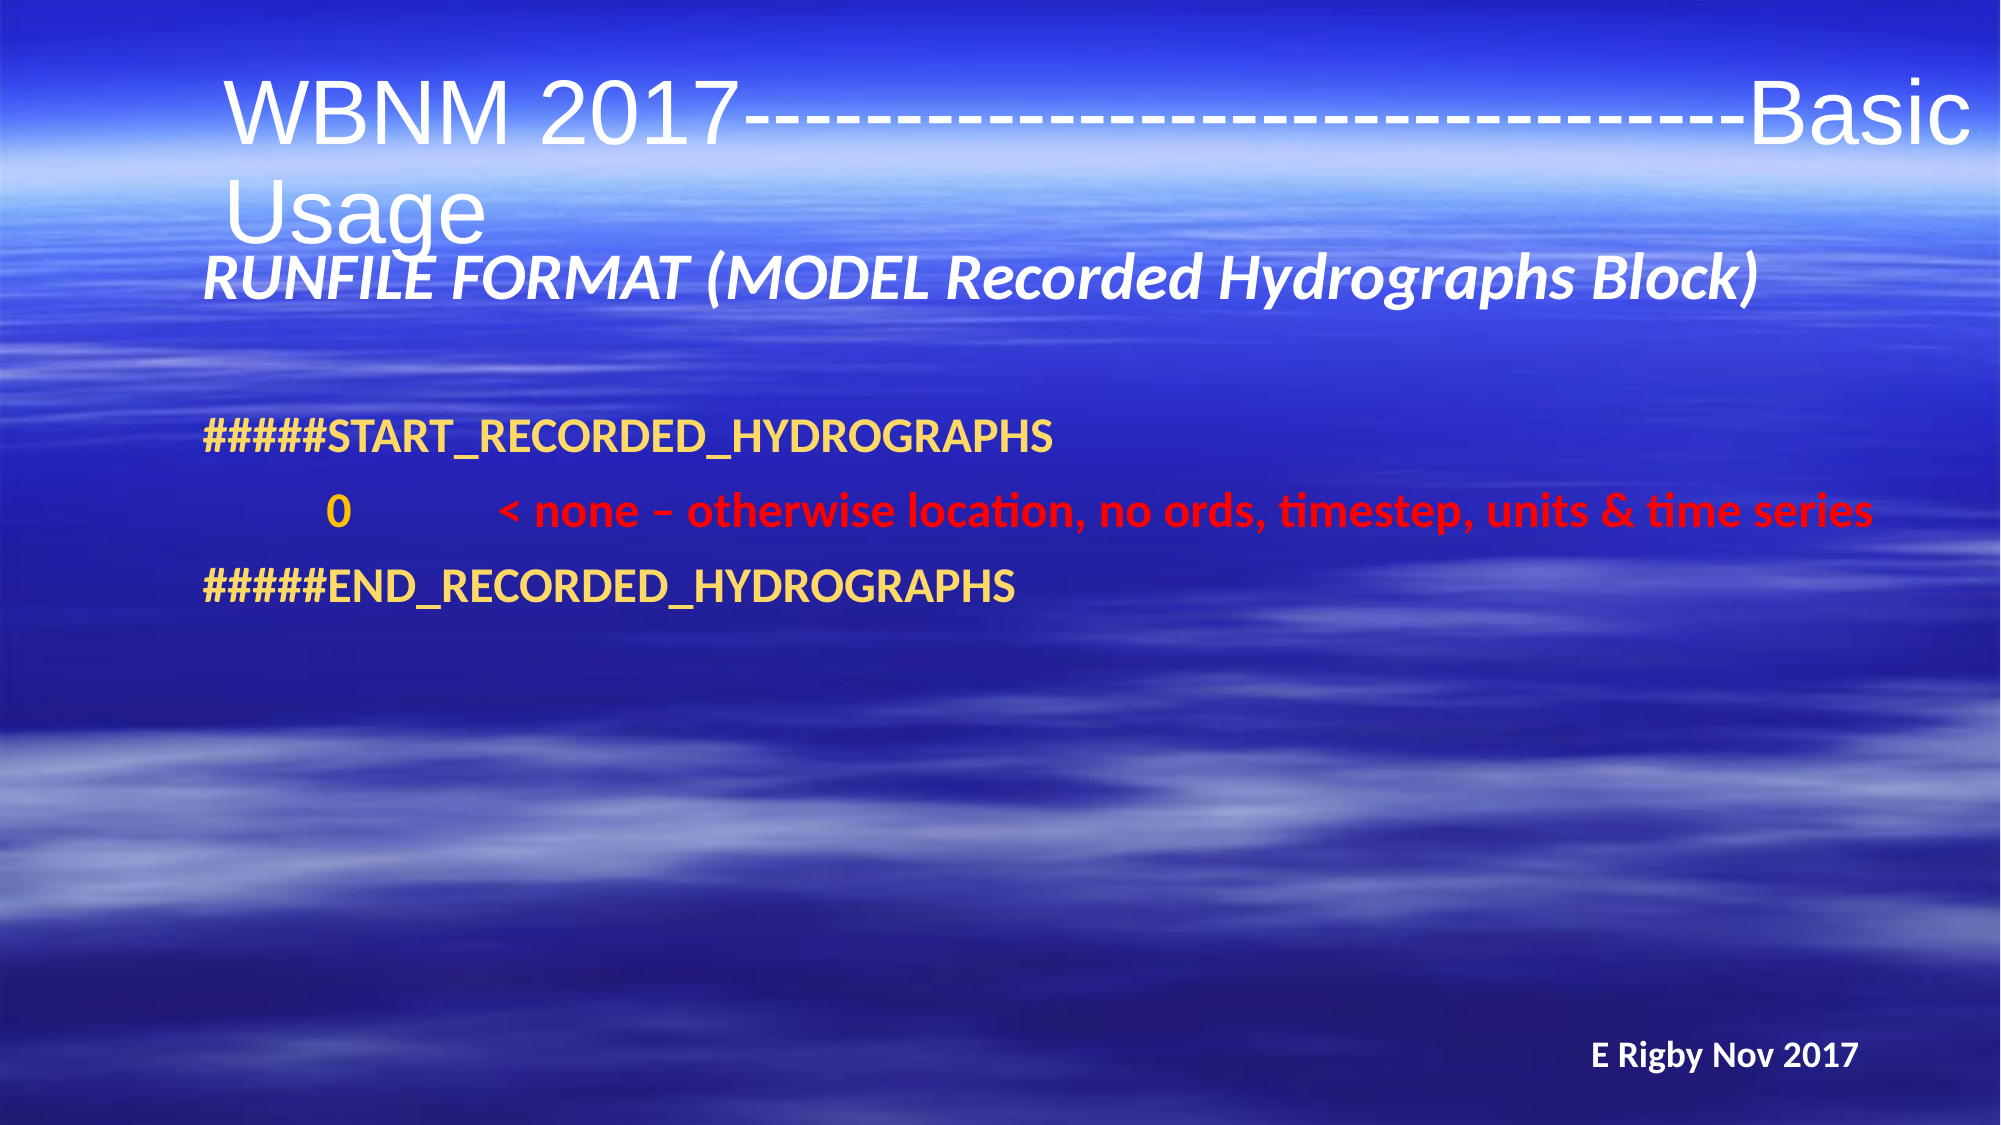

WBNM 2017---------------------------------Basic Usage
RUNFILE FORMAT (MODEL Recorded Hydrographs Block)

#####START_RECORDED_HYDROGRAPHS
           0             < none – otherwise location, no ords, timestep, units & time series
#####END_RECORDED_HYDROGRAPHS
E Rigby Nov 2017